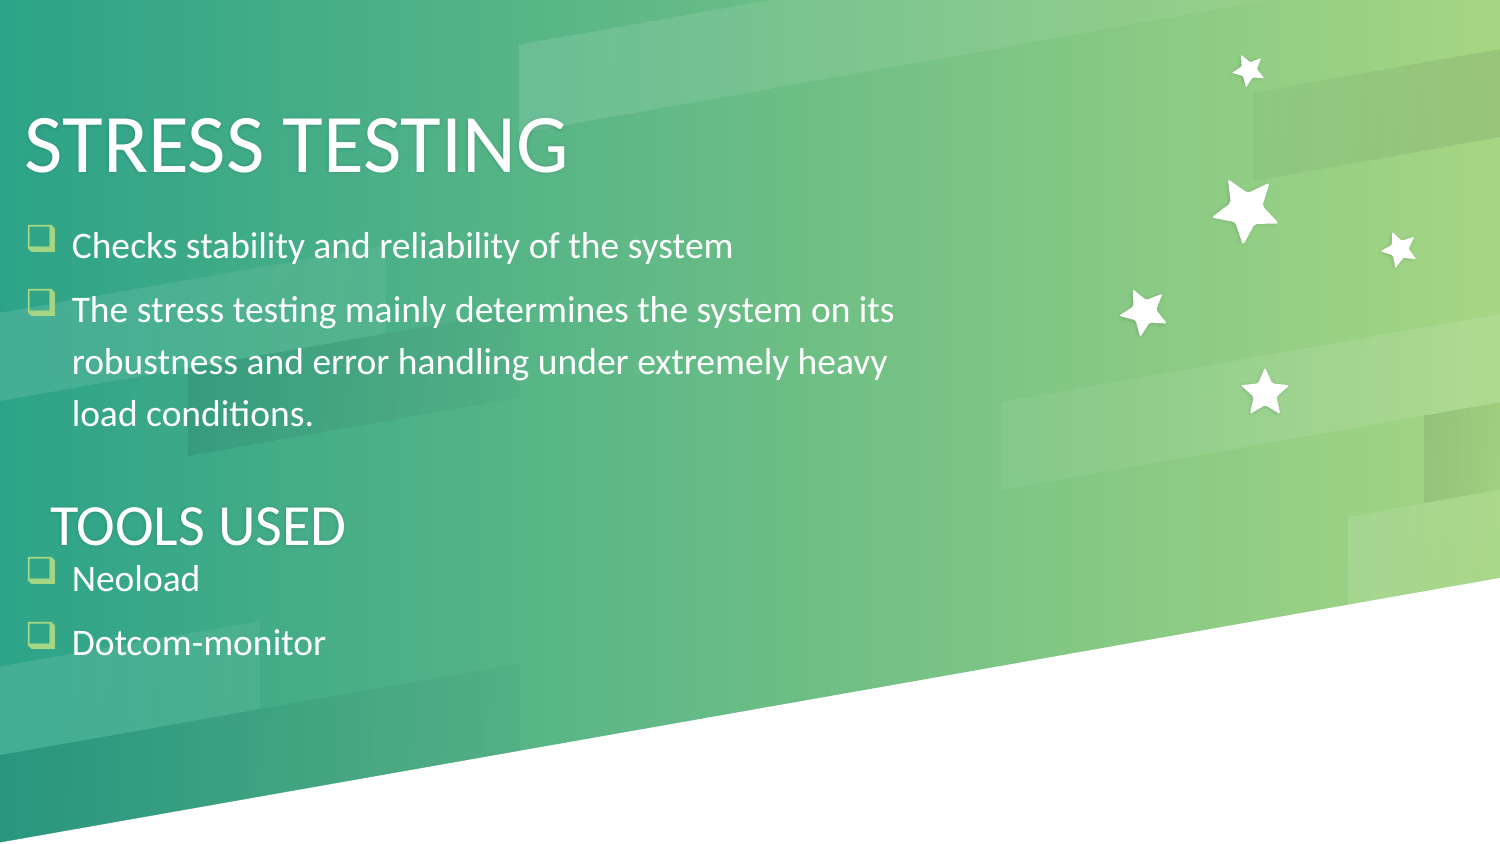

STRESS TESTING

Checks stability and reliability of the system
The stress testing mainly determines the system on its robustness and error handling under extremely heavy load conditions.

TOOLS USED
Neoload
Dotcom-monitor